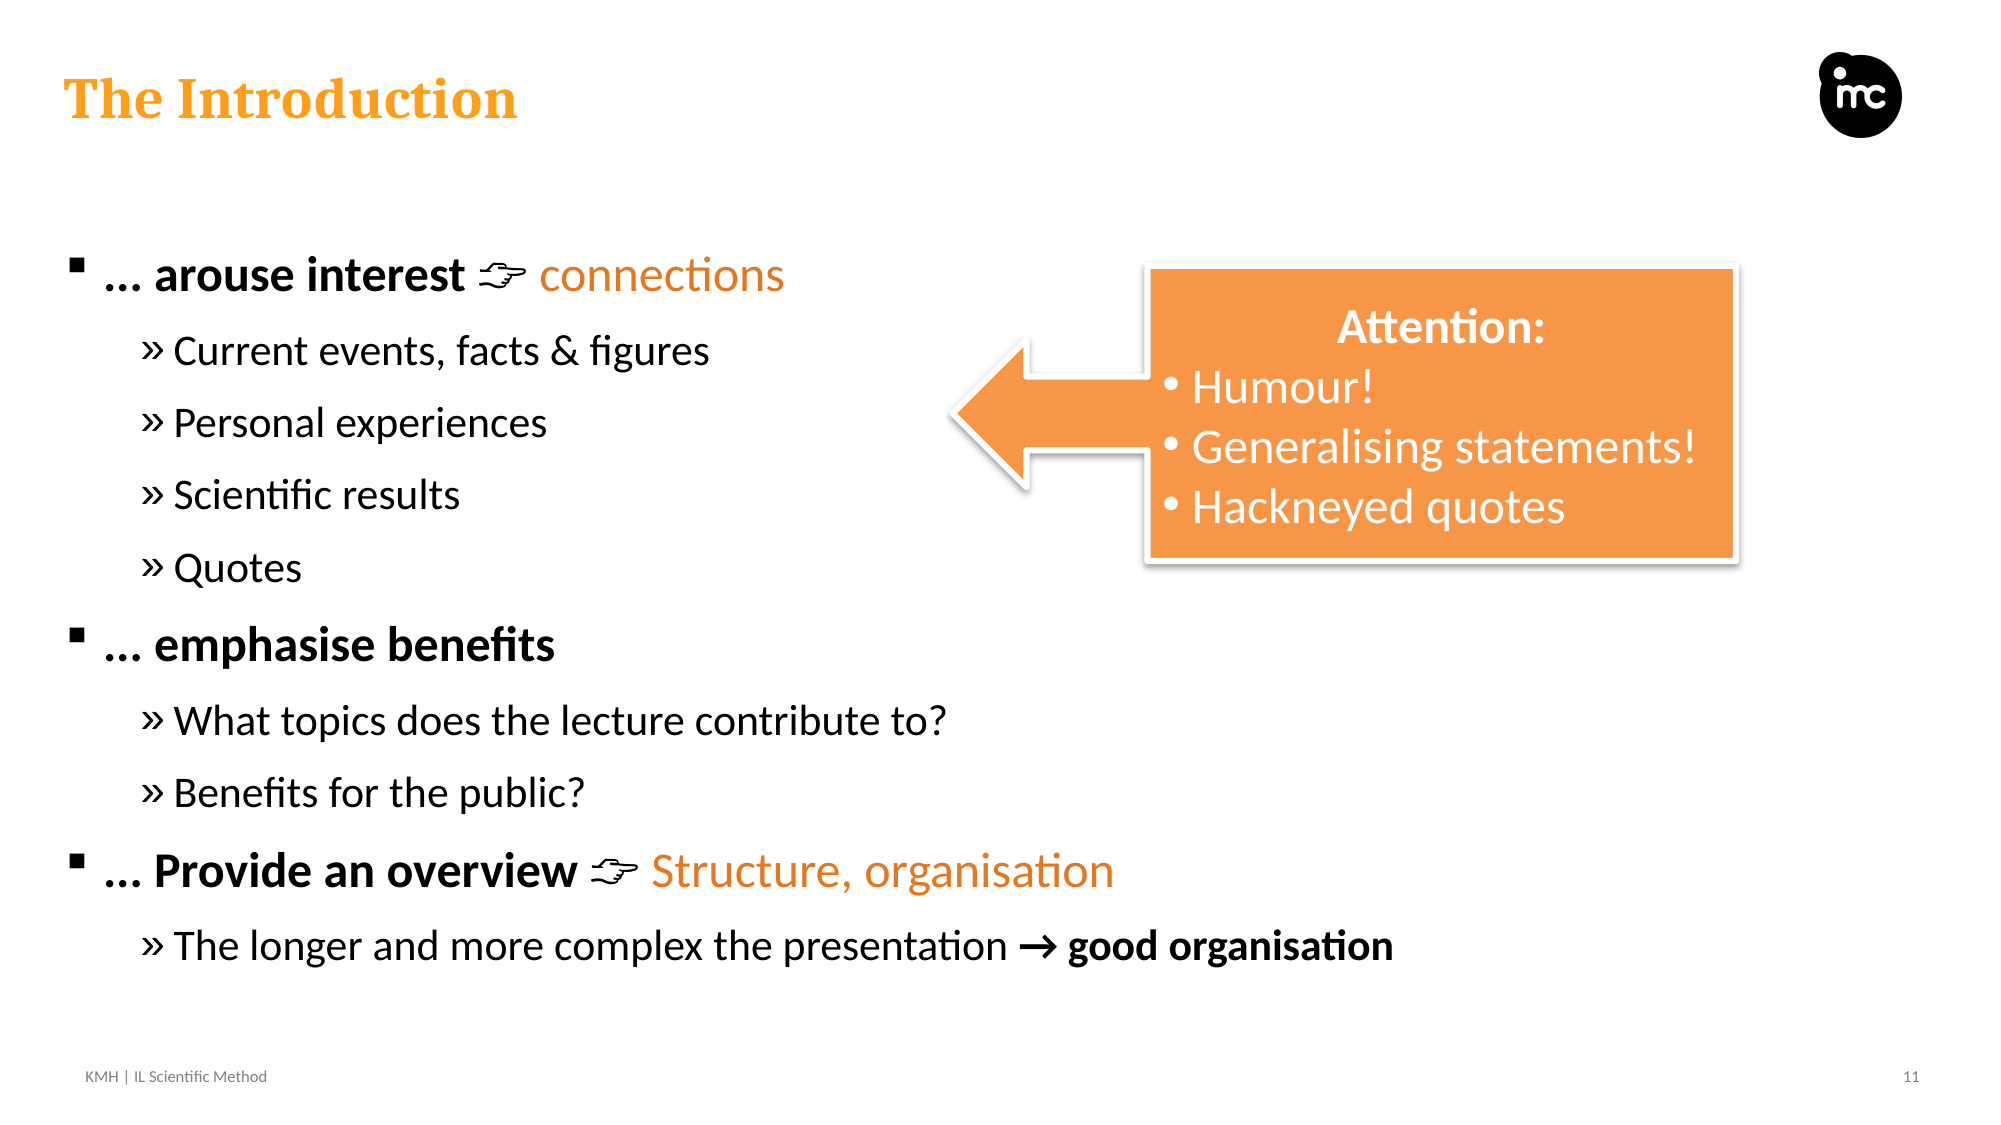

# The Introduction
... arouse interest 👉 connections
Current events, facts & figures
Personal experiences
Scientific results
Quotes
... emphasise benefits
What topics does the lecture contribute to?
Benefits for the public?
... Provide an overview 👉 Structure, organisation
The longer and more complex the presentation → good organisation
Attention:
Humour!
Generalising statements!
Hackneyed quotes